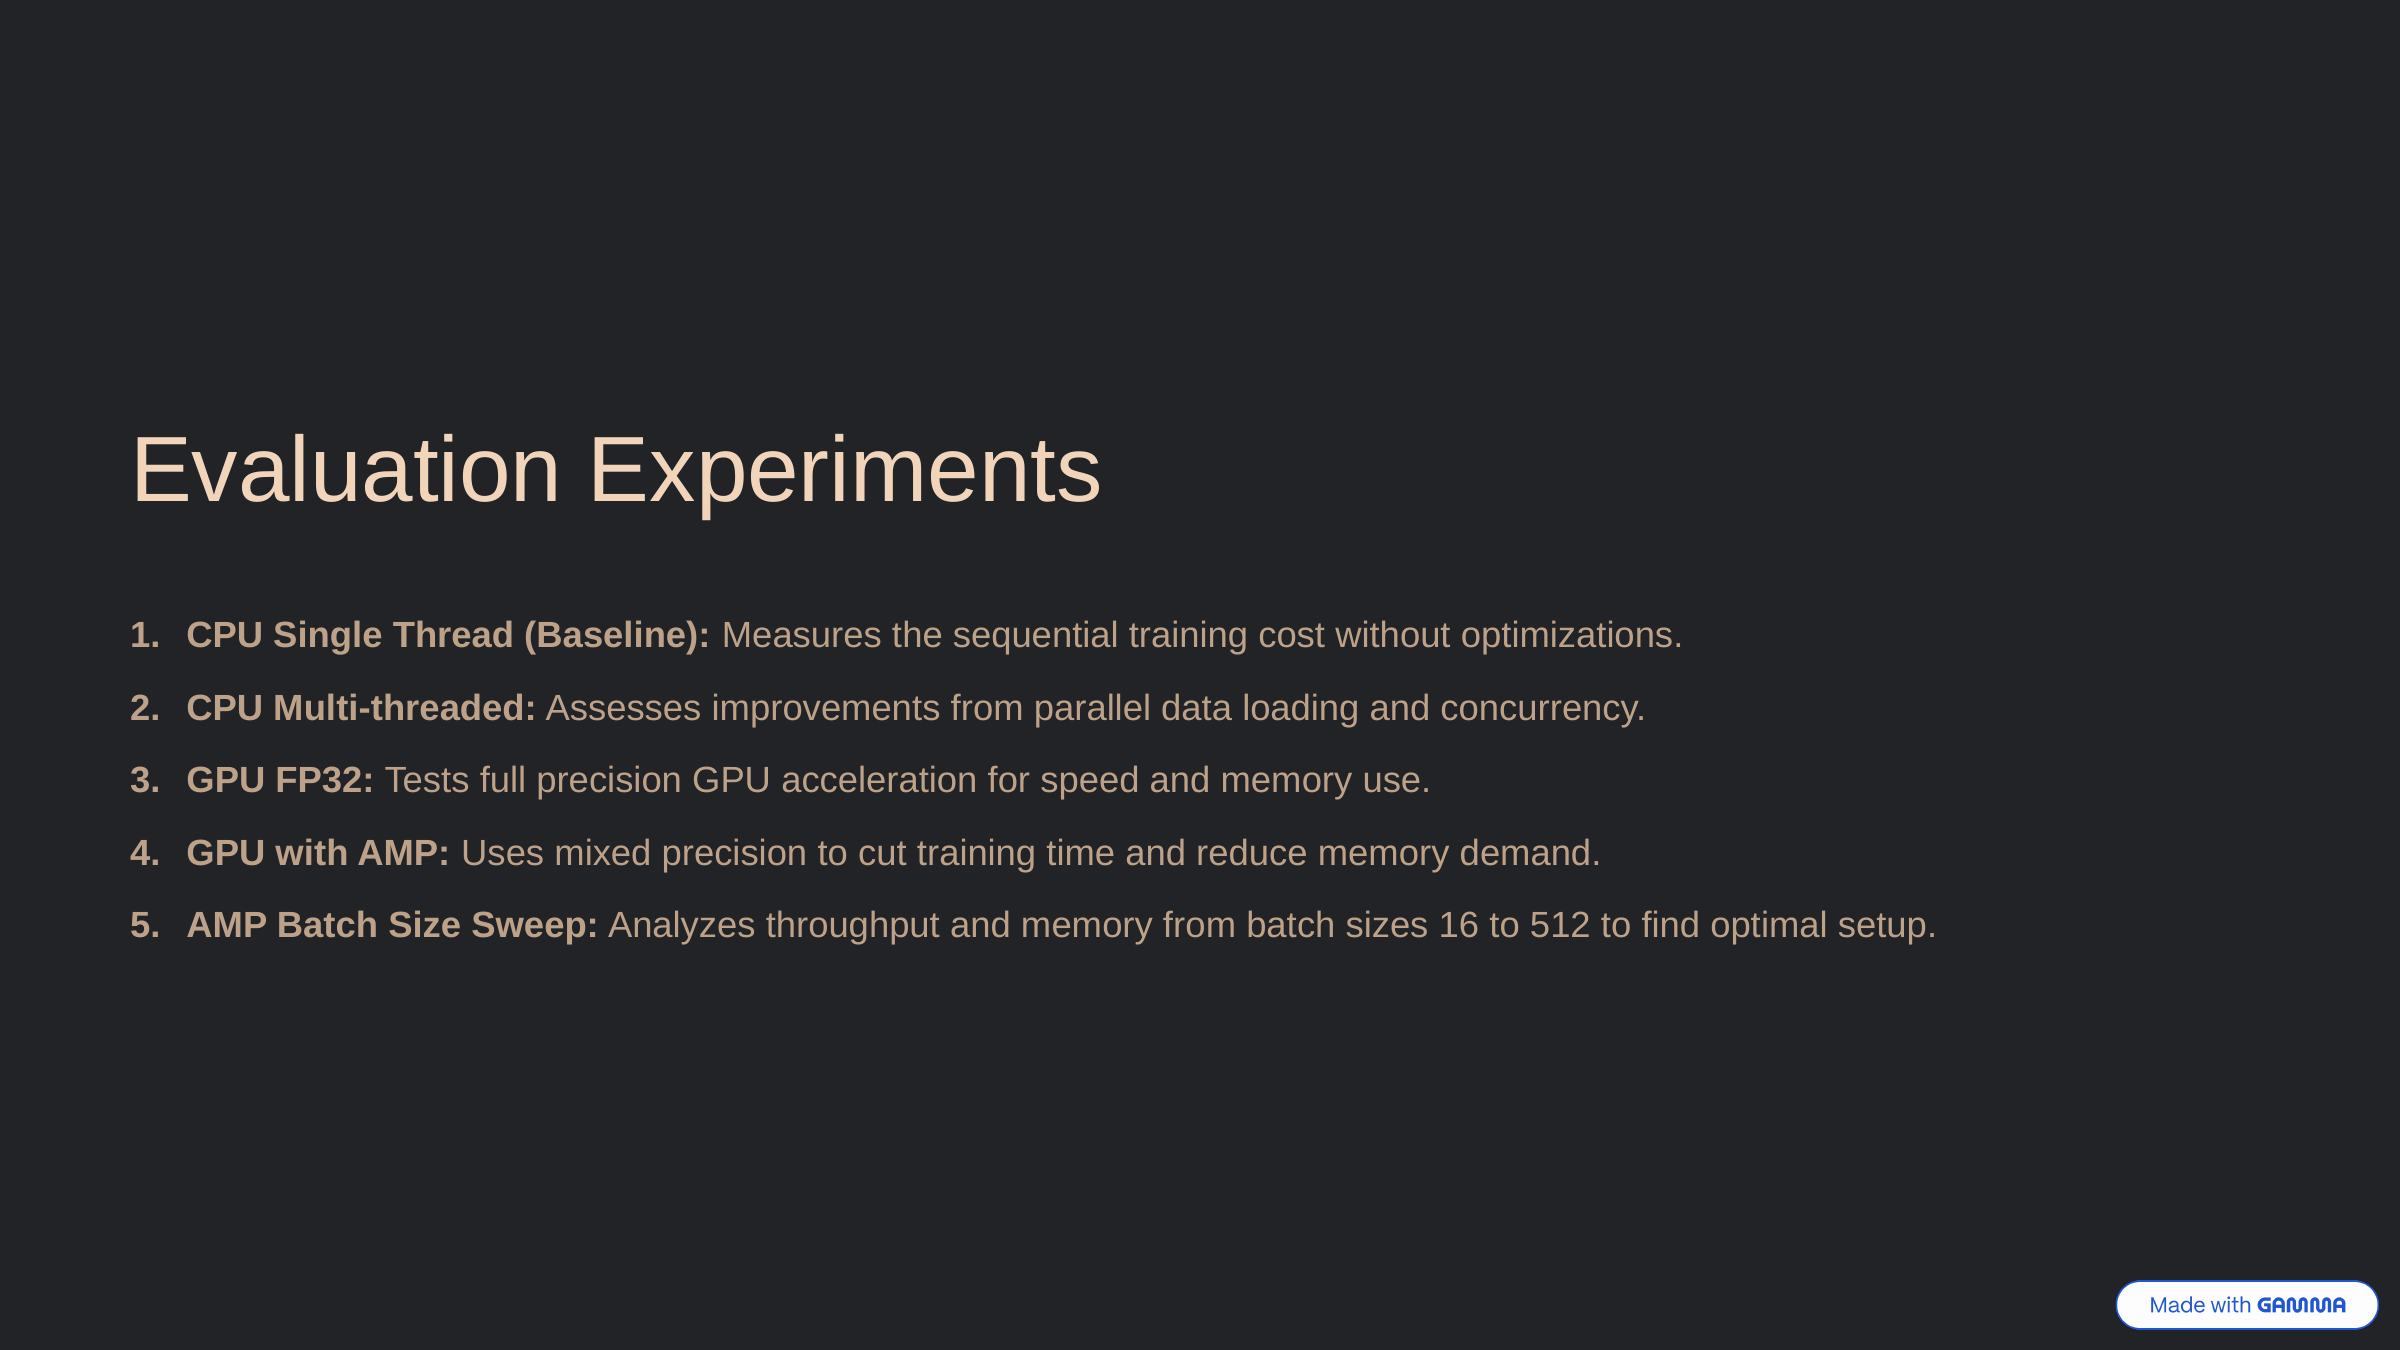

Evaluation Experiments
CPU Single Thread (Baseline): Measures the sequential training cost without optimizations.
CPU Multi-threaded: Assesses improvements from parallel data loading and concurrency.
GPU FP32: Tests full precision GPU acceleration for speed and memory use.
GPU with AMP: Uses mixed precision to cut training time and reduce memory demand.
AMP Batch Size Sweep: Analyzes throughput and memory from batch sizes 16 to 512 to find optimal setup.